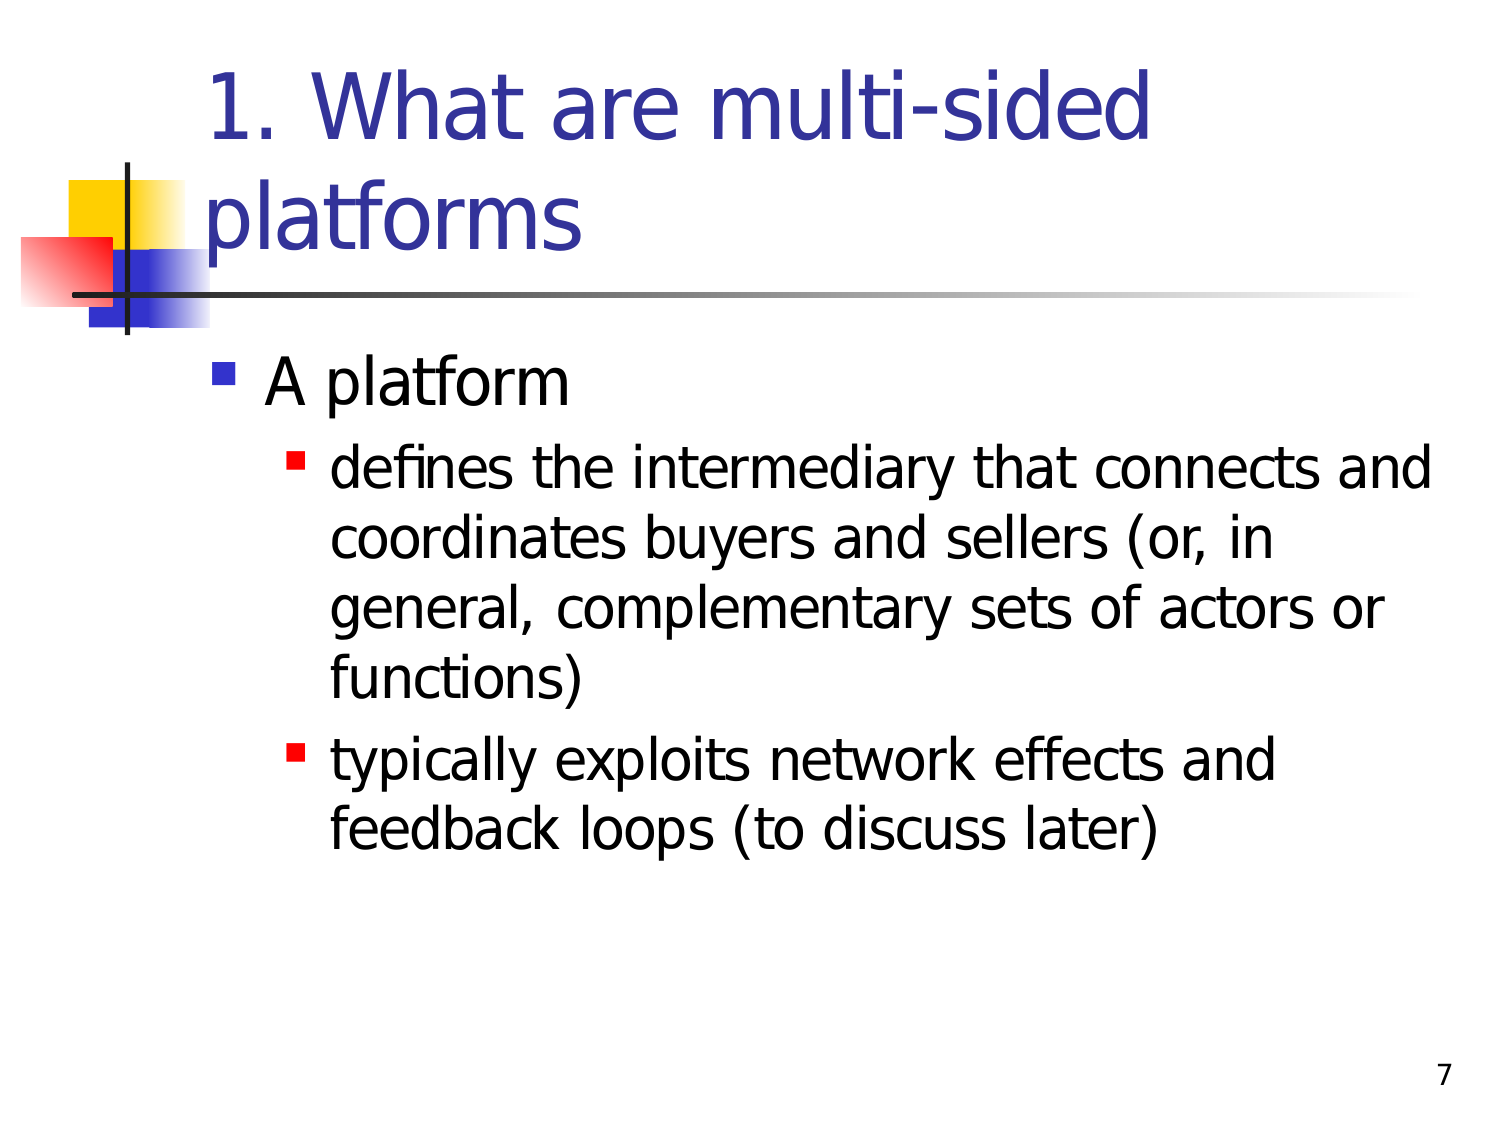

# 1. What are multi-sided platforms
A platform
defines the intermediary that connects and coordinates buyers and sellers (or, in general, complementary sets of actors or functions)
typically exploits network effects and feedback loops (to discuss later)

7